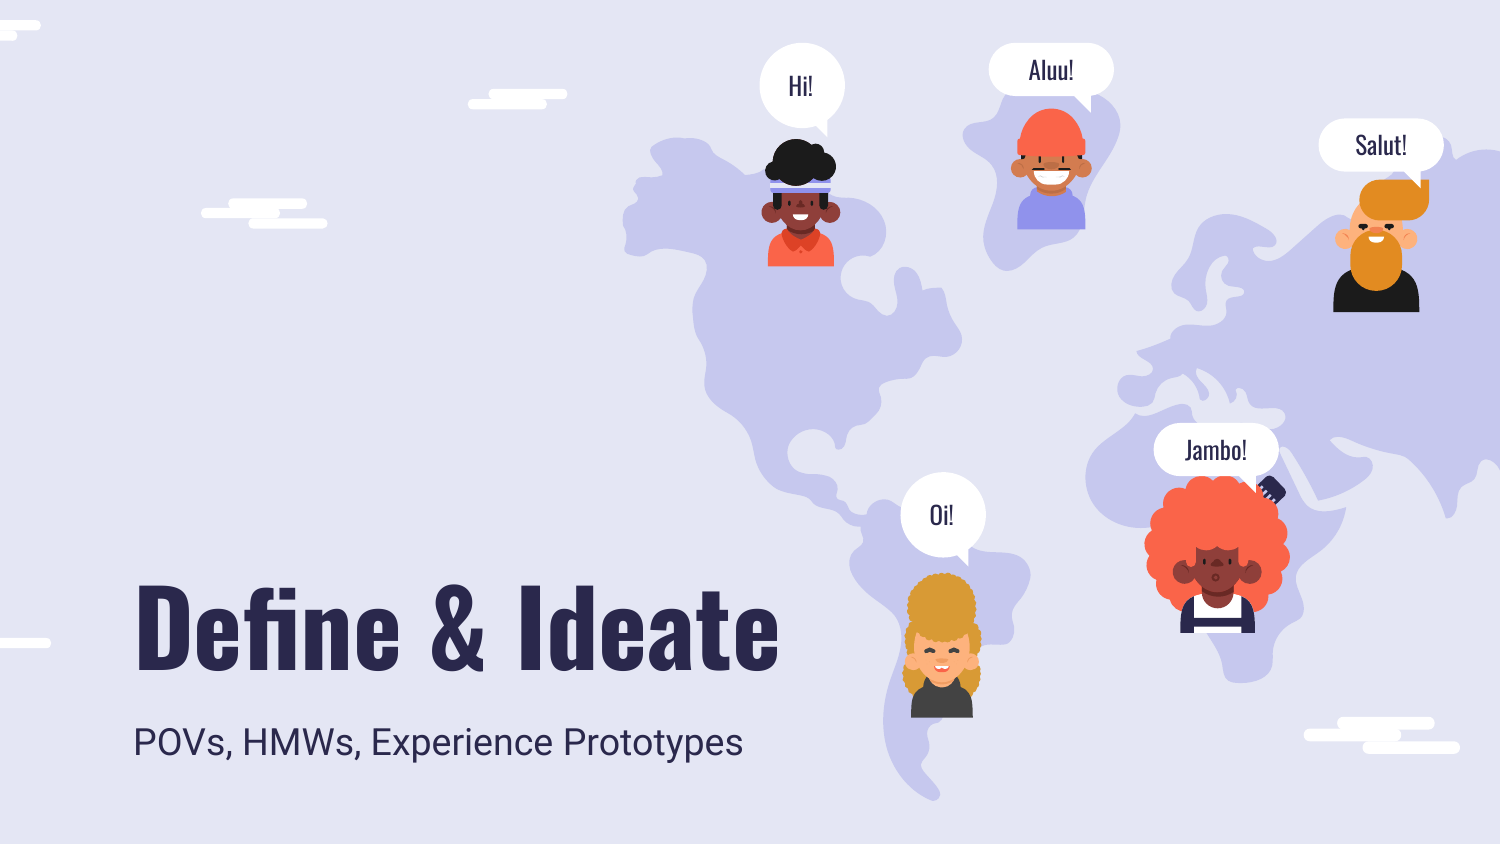

Hi!

Aluu!

Salut!

Jambo!

Oi!

# Define & Ideate

POVs, HMWs, Experience Prototypes